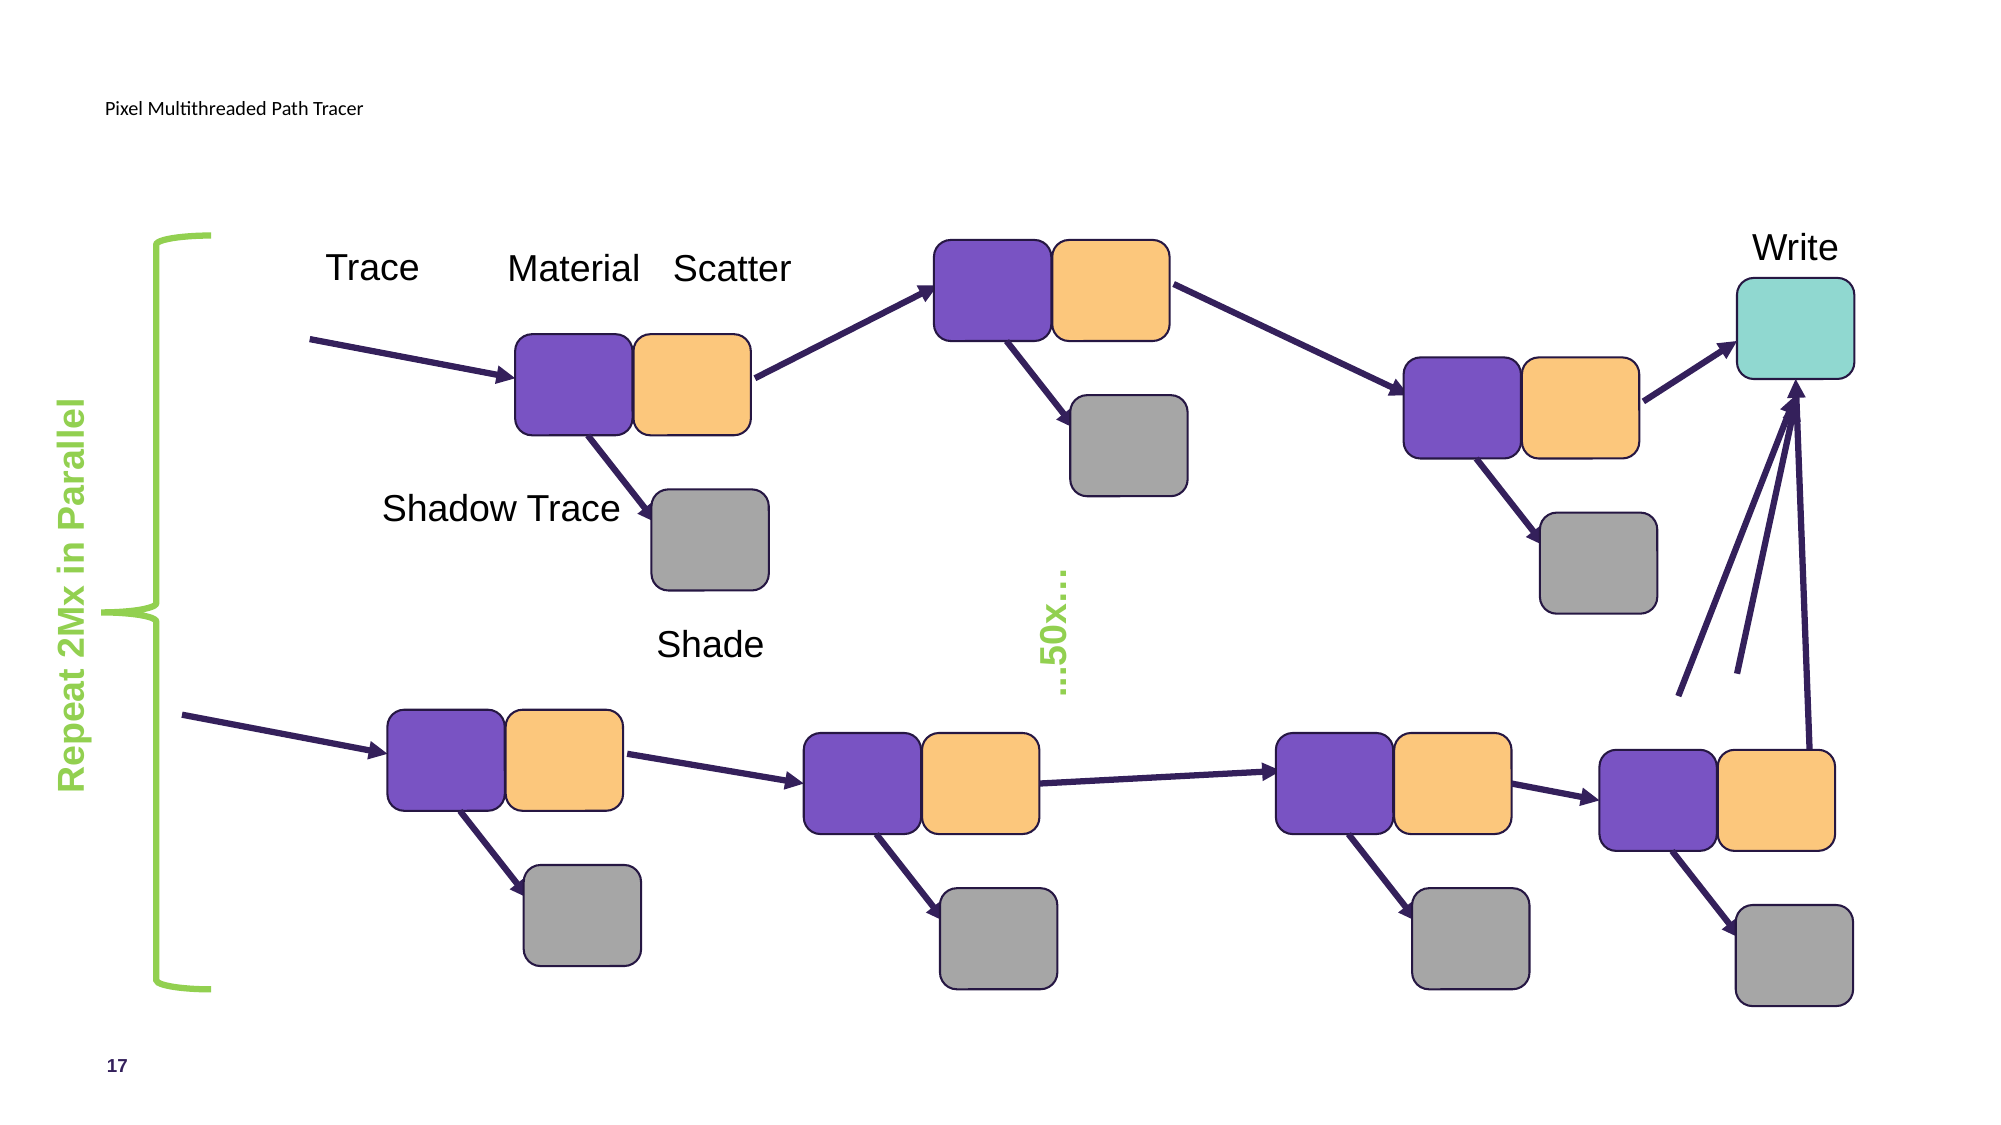

# Pixel Multithreaded Path Tracer
Write

Trace
Material
Scatter

Shadow Trace

Repeat 2Mx in Parallel
...50x…
Shade

17